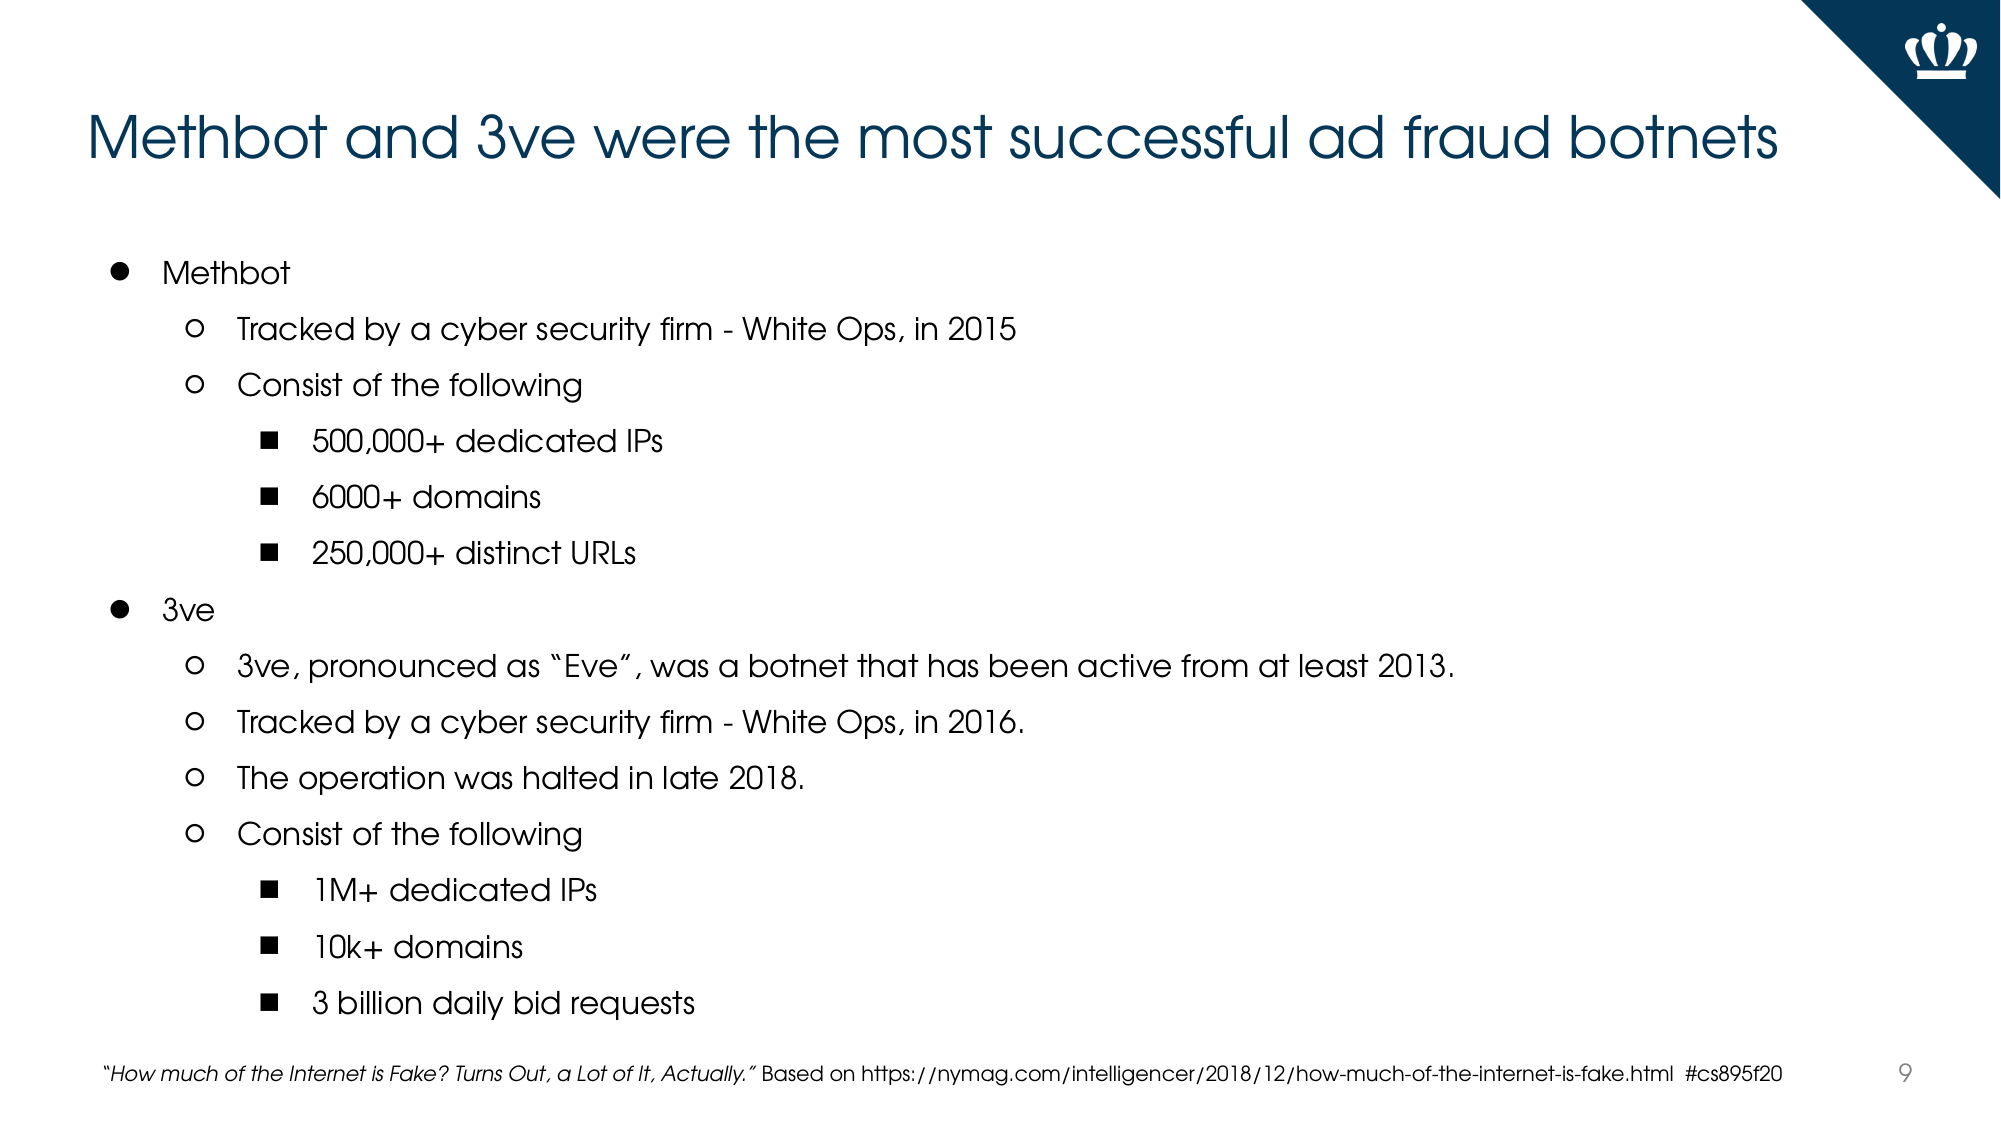

# Methbot and 3ve were the most successful ad fraud botnets
Methbot
Tracked by a cyber security firm - White Ops, in 2015
Consist of the following
500,000+ dedicated IPs
6000+ domains
250,000+ distinct URLs
3ve
3ve, pronounced as “Eve”, was a botnet that has been active from at least 2013.
Tracked by a cyber security firm - White Ops, in 2016.
The operation was halted in late 2018.
Consist of the following
1M+ dedicated IPs
10k+ domains
3 billion daily bid requests
9
“How much of the Internet is Fake? Turns Out, a Lot of It, Actually.” Based on https://nymag.com/intelligencer/2018/12/how-much-of-the-internet-is-fake.html  #cs895f20